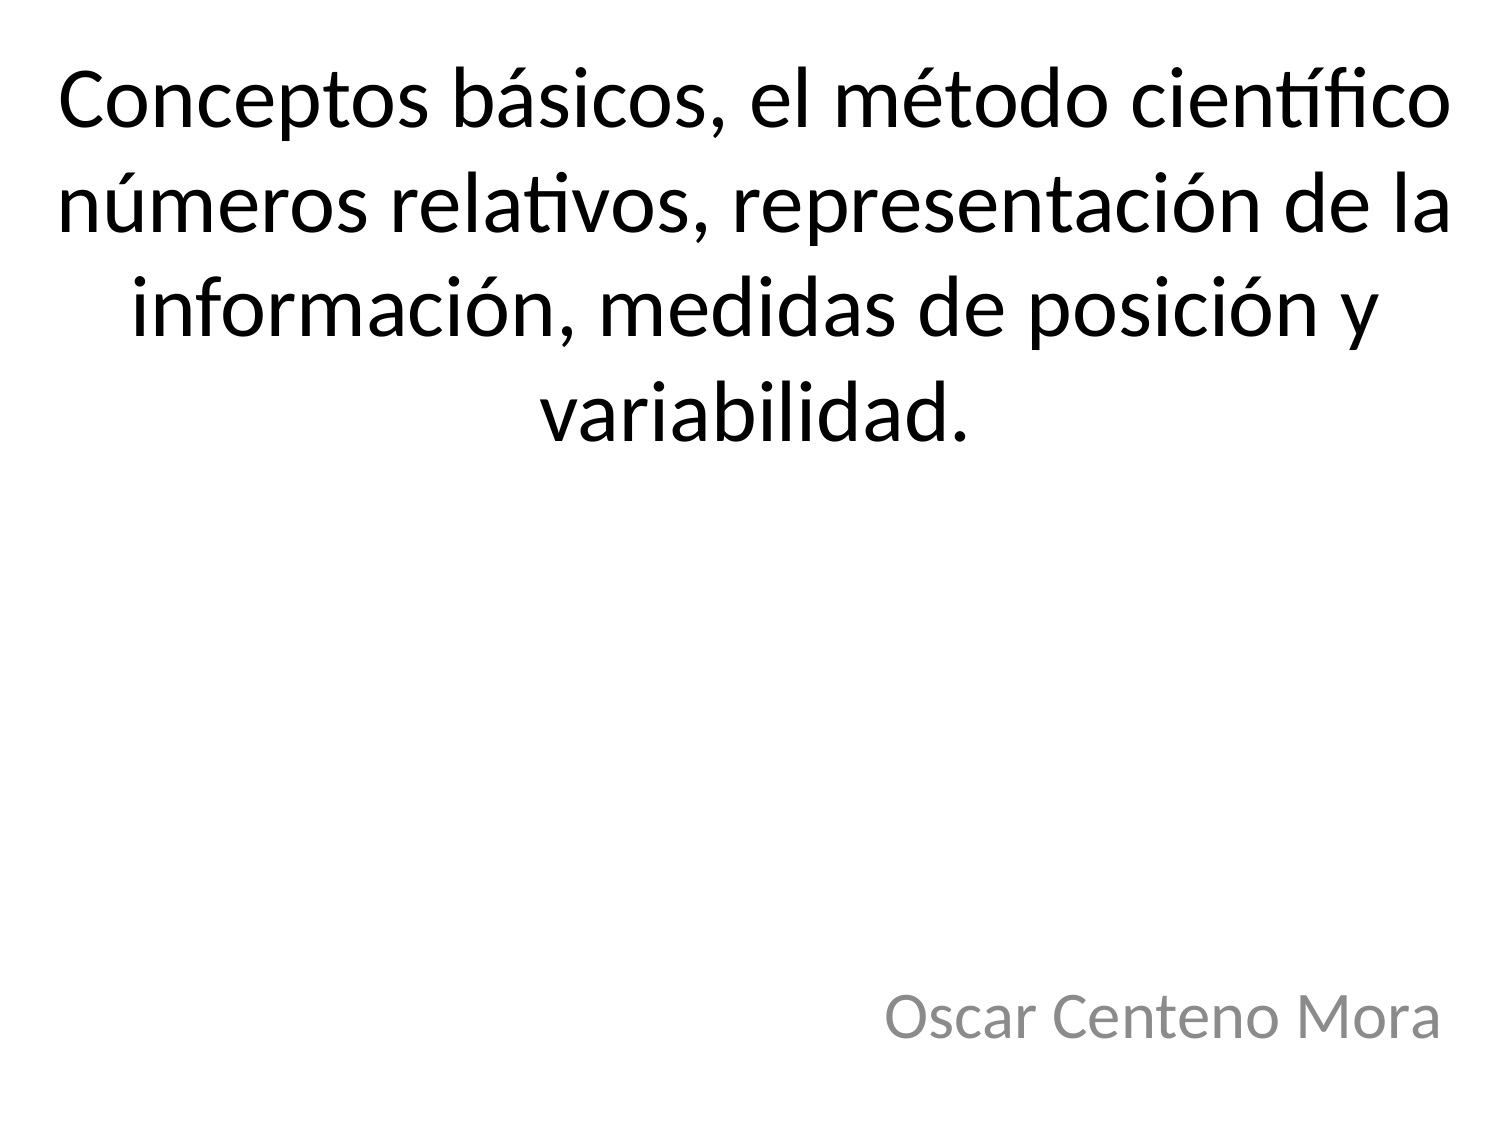

# Conceptos básicos, el método científico números relativos, representación de la información, medidas de posición y variabilidad.
Oscar Centeno Mora